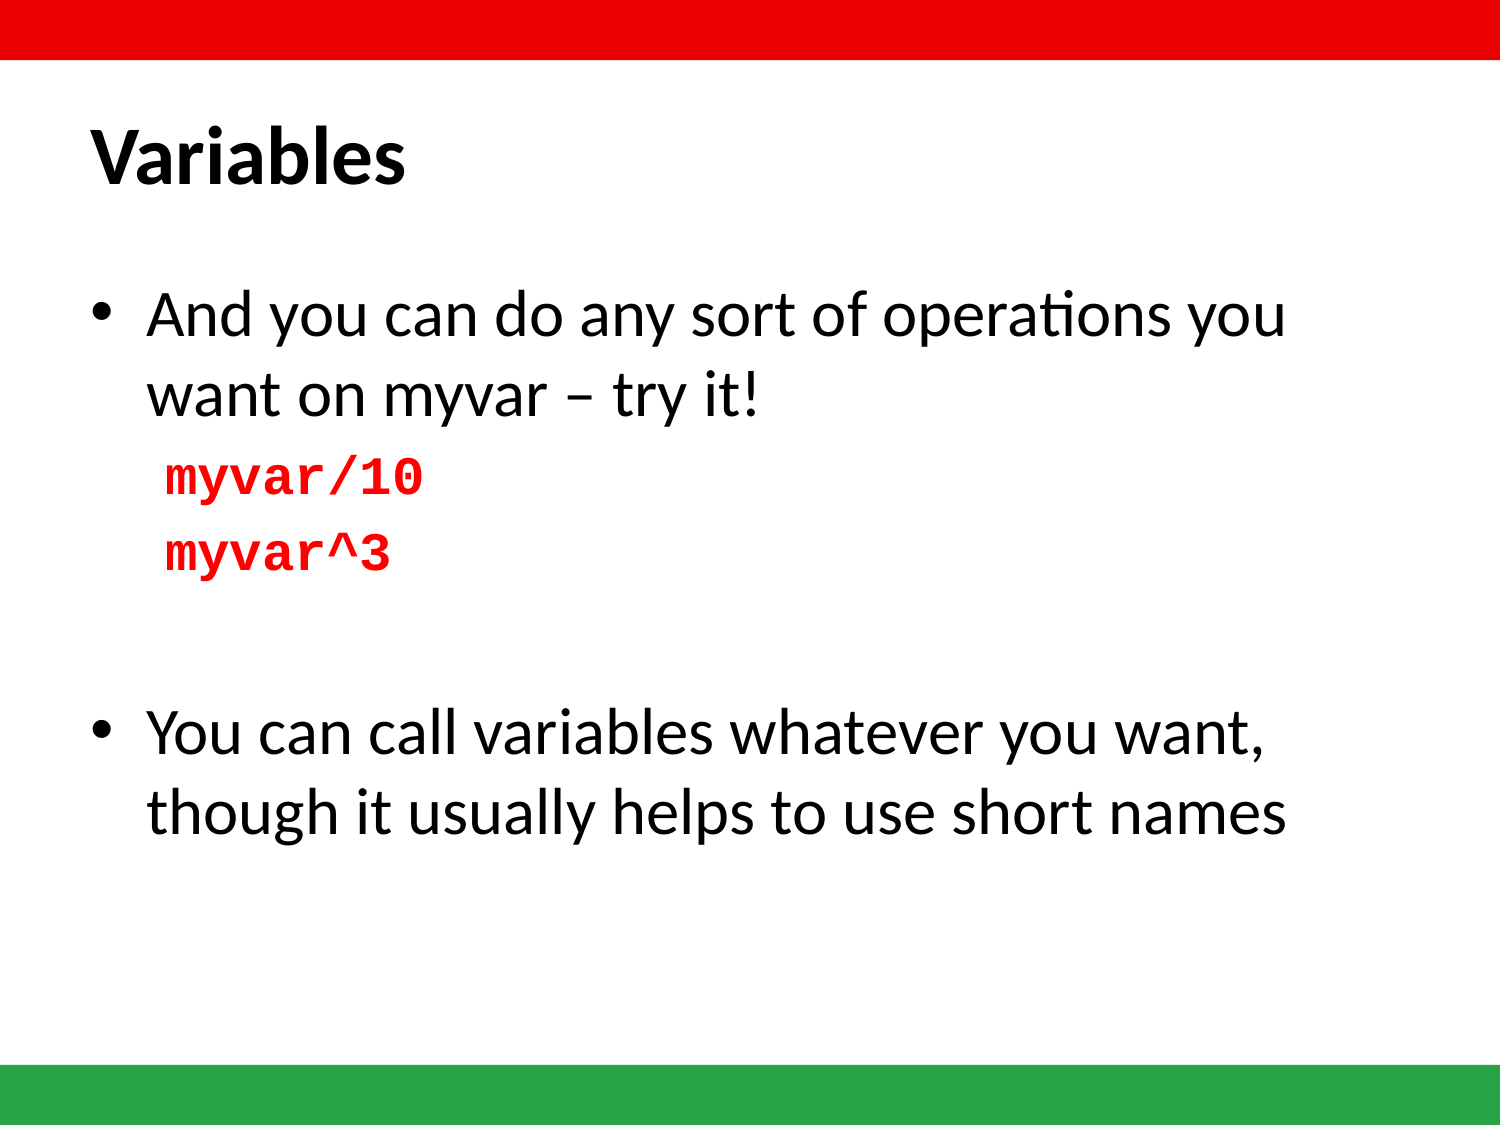

# Variables
And you can do any sort of operations you want on myvar – try it!
myvar/10
myvar^3

You can call variables whatever you want, though it usually helps to use short names